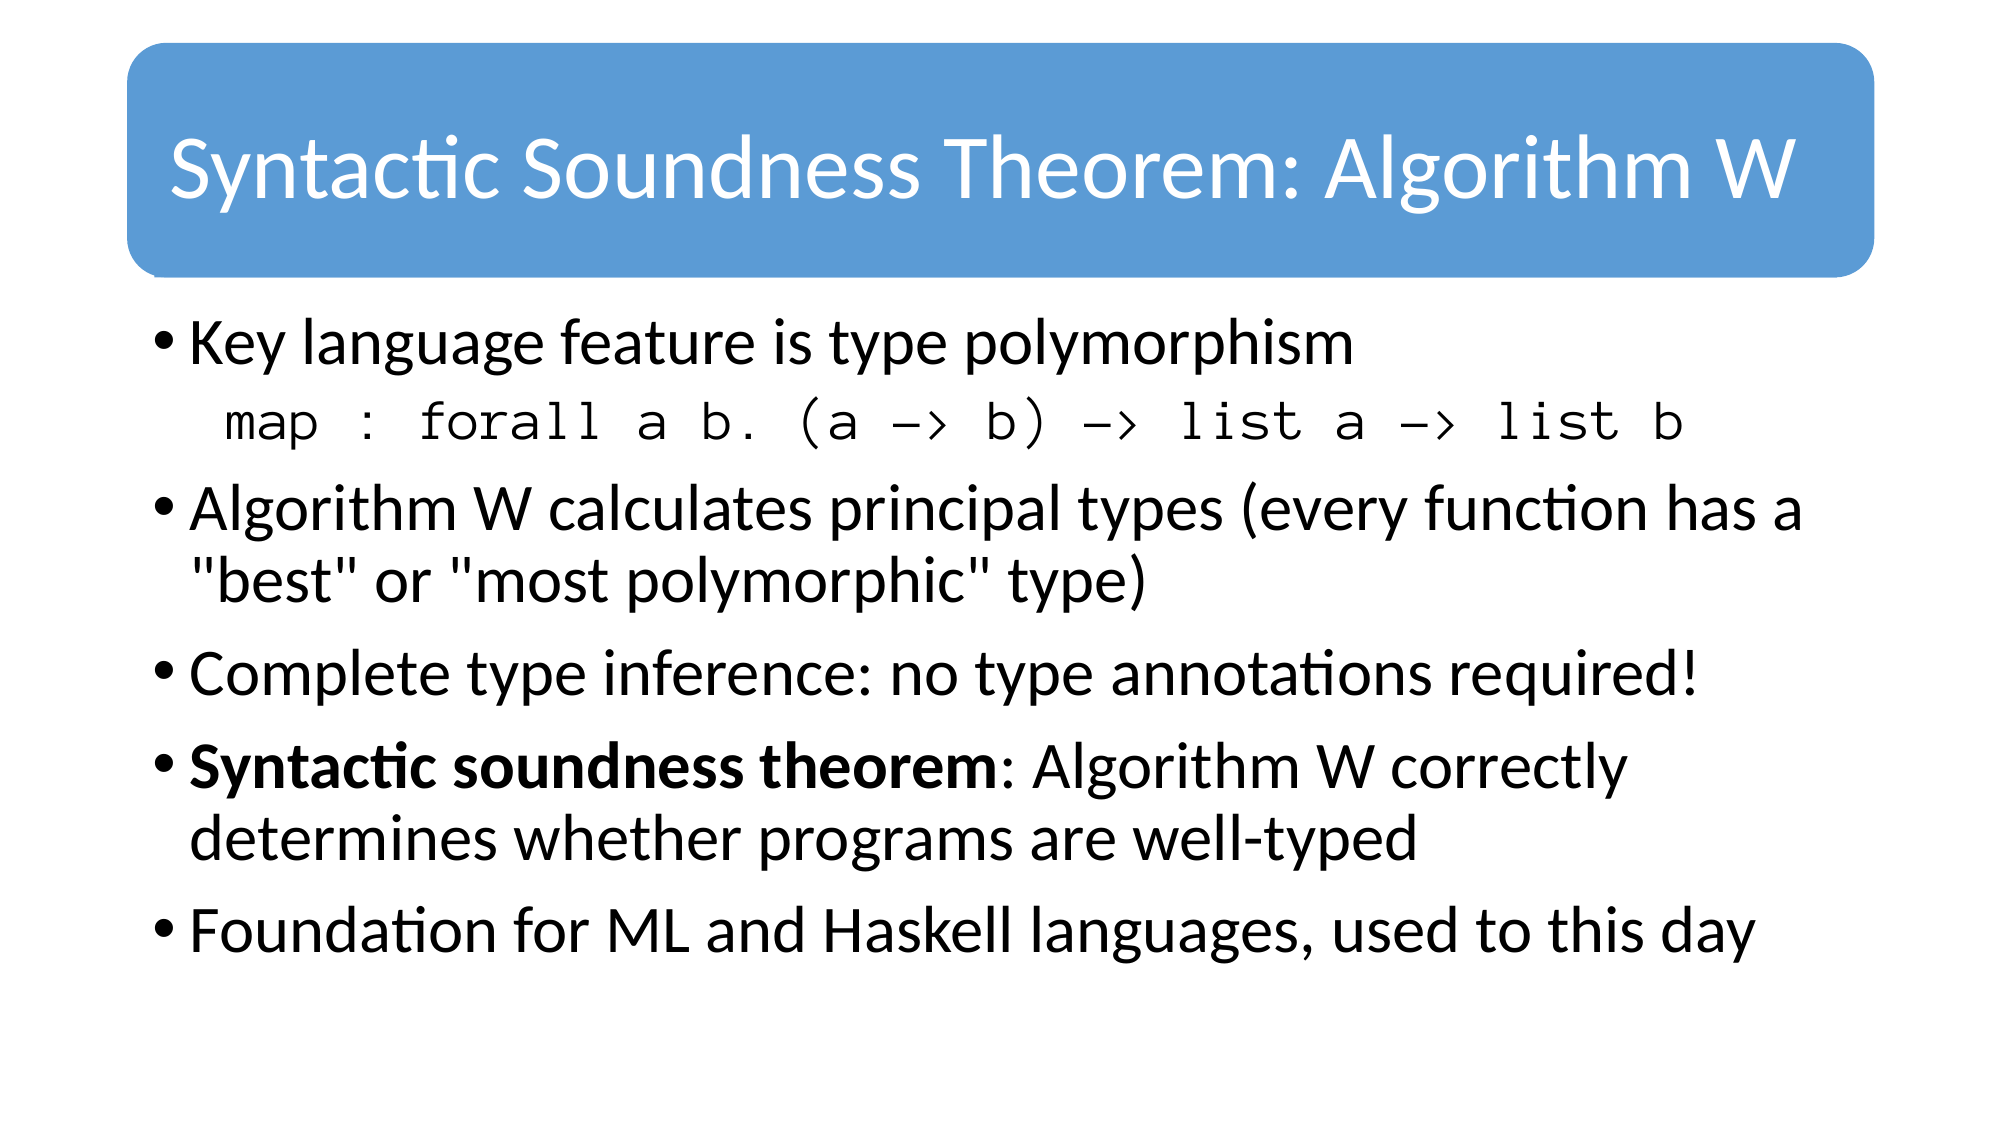

# Syntactic Soundness Theorem: Algorithm W
Key language feature is type polymorphism
map : forall a b. (a -> b) -> list a -> list b
Algorithm W calculates principal types (every function has a "best" or "most polymorphic" type)
Complete type inference: no type annotations required!
Syntactic soundness theorem: Algorithm W correctly determines whether programs are well-typed
Foundation for ML and Haskell languages, used to this day